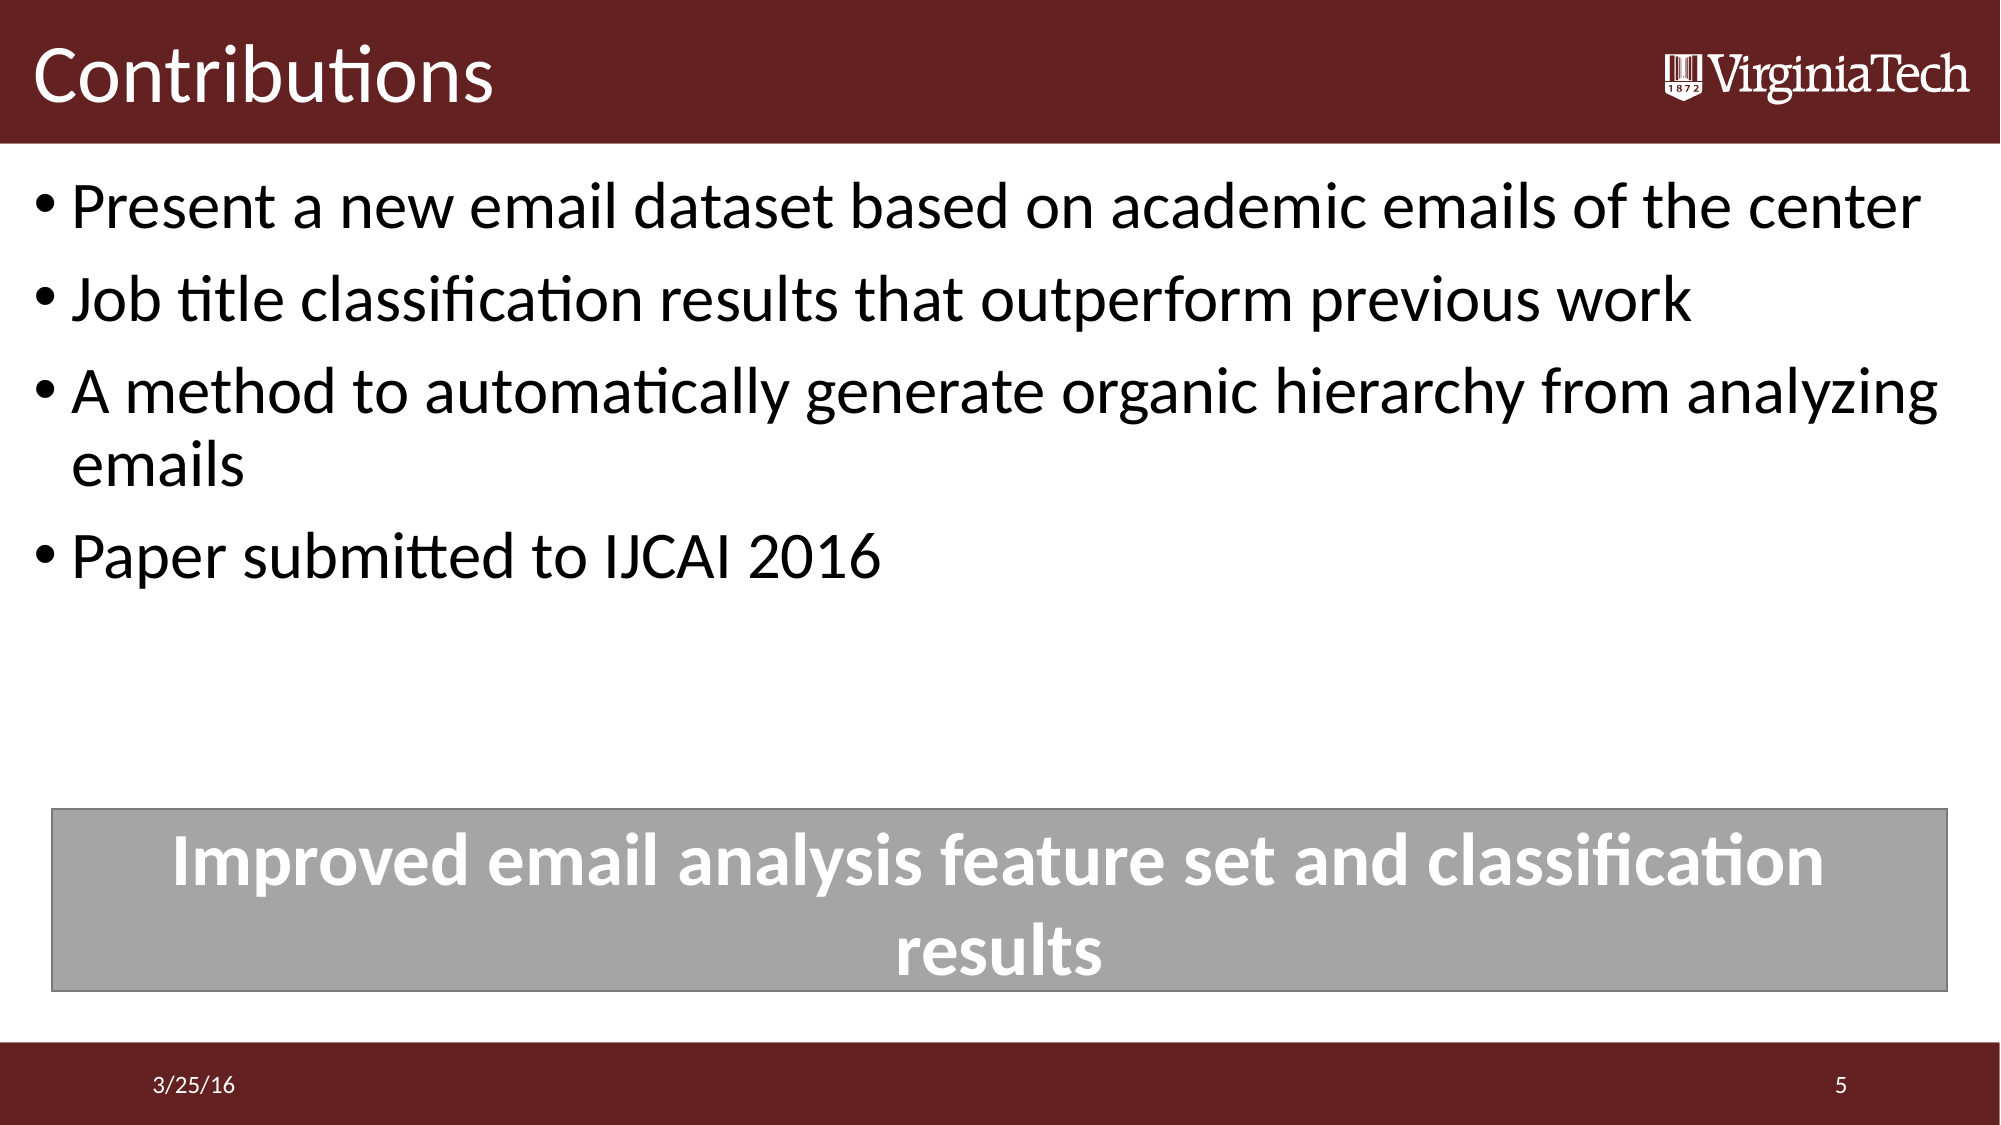

# Contributions
Present a new email dataset based on academic emails of the center
Job title classification results that outperform previous work
A method to automatically generate organic hierarchy from analyzing emails
Paper submitted to IJCAI 2016
Improved email analysis feature set and classification results
3/25/16
5